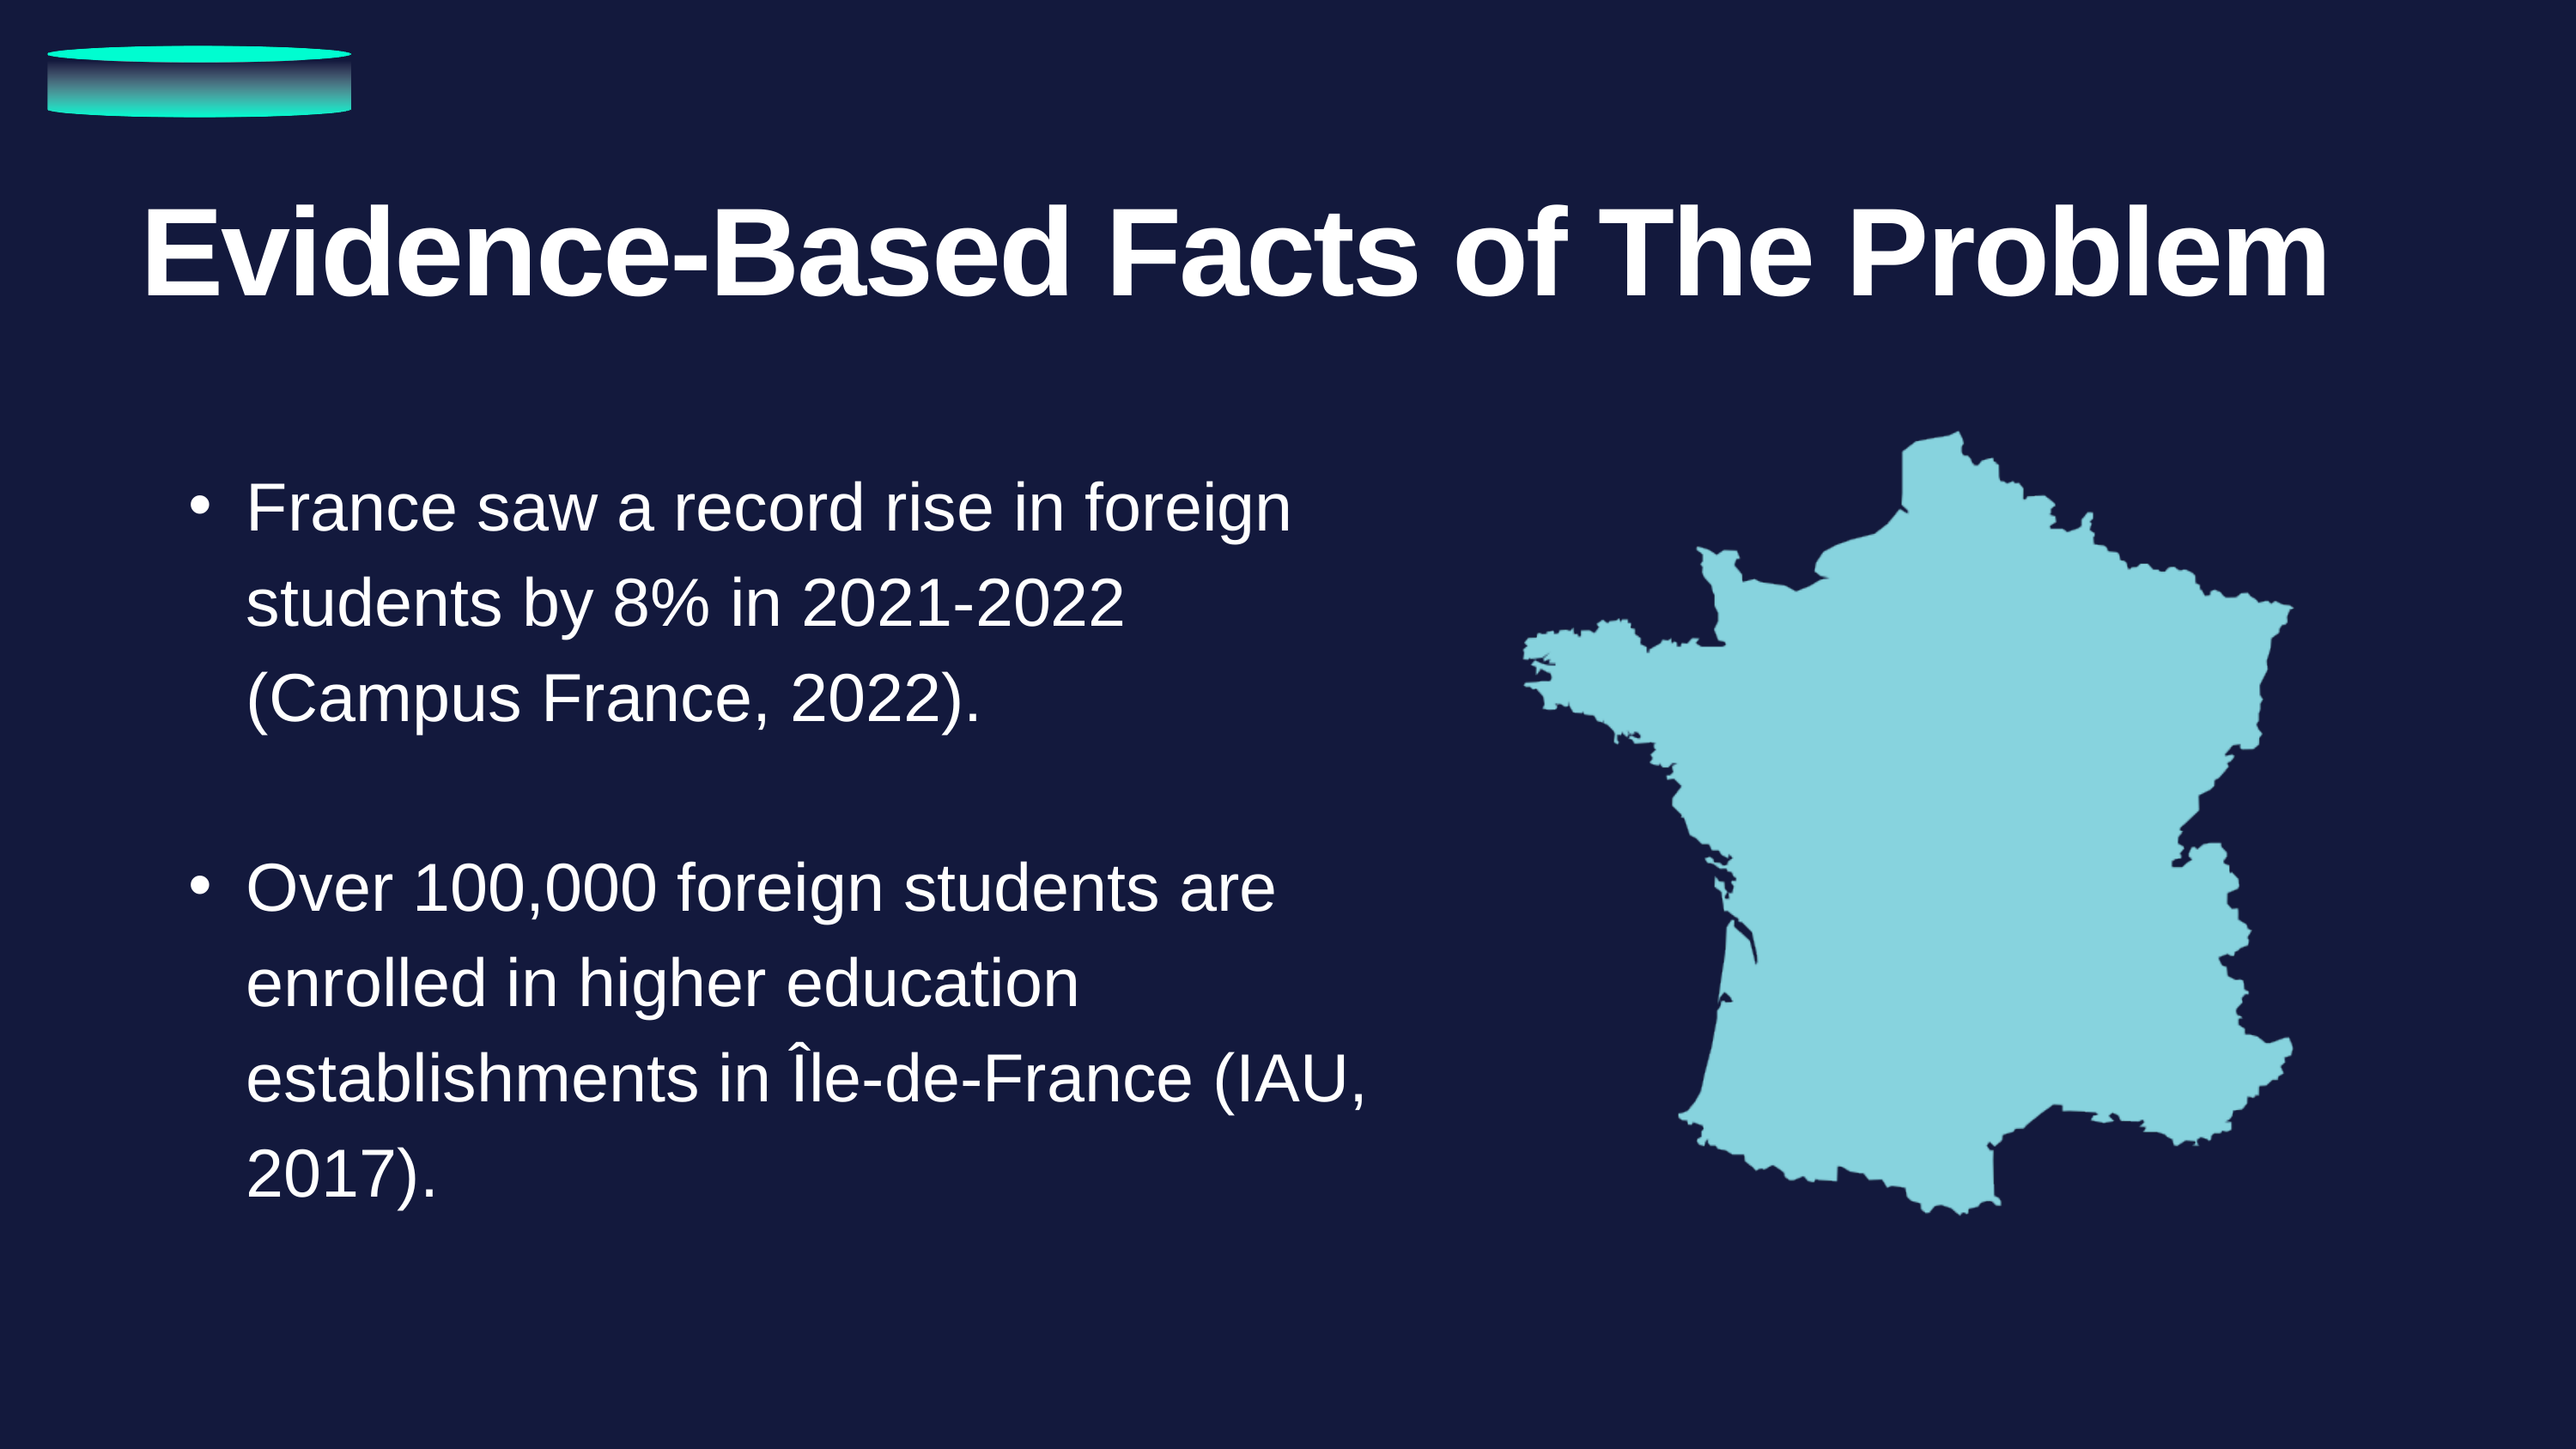

Evidence-Based Facts of The Problem

France saw a record rise in foreign students by 8% in 2021-2022 (Campus France, 2022).

Over 100,000 foreign students are enrolled in higher education establishments in Île-de-France (IAU, 2017).